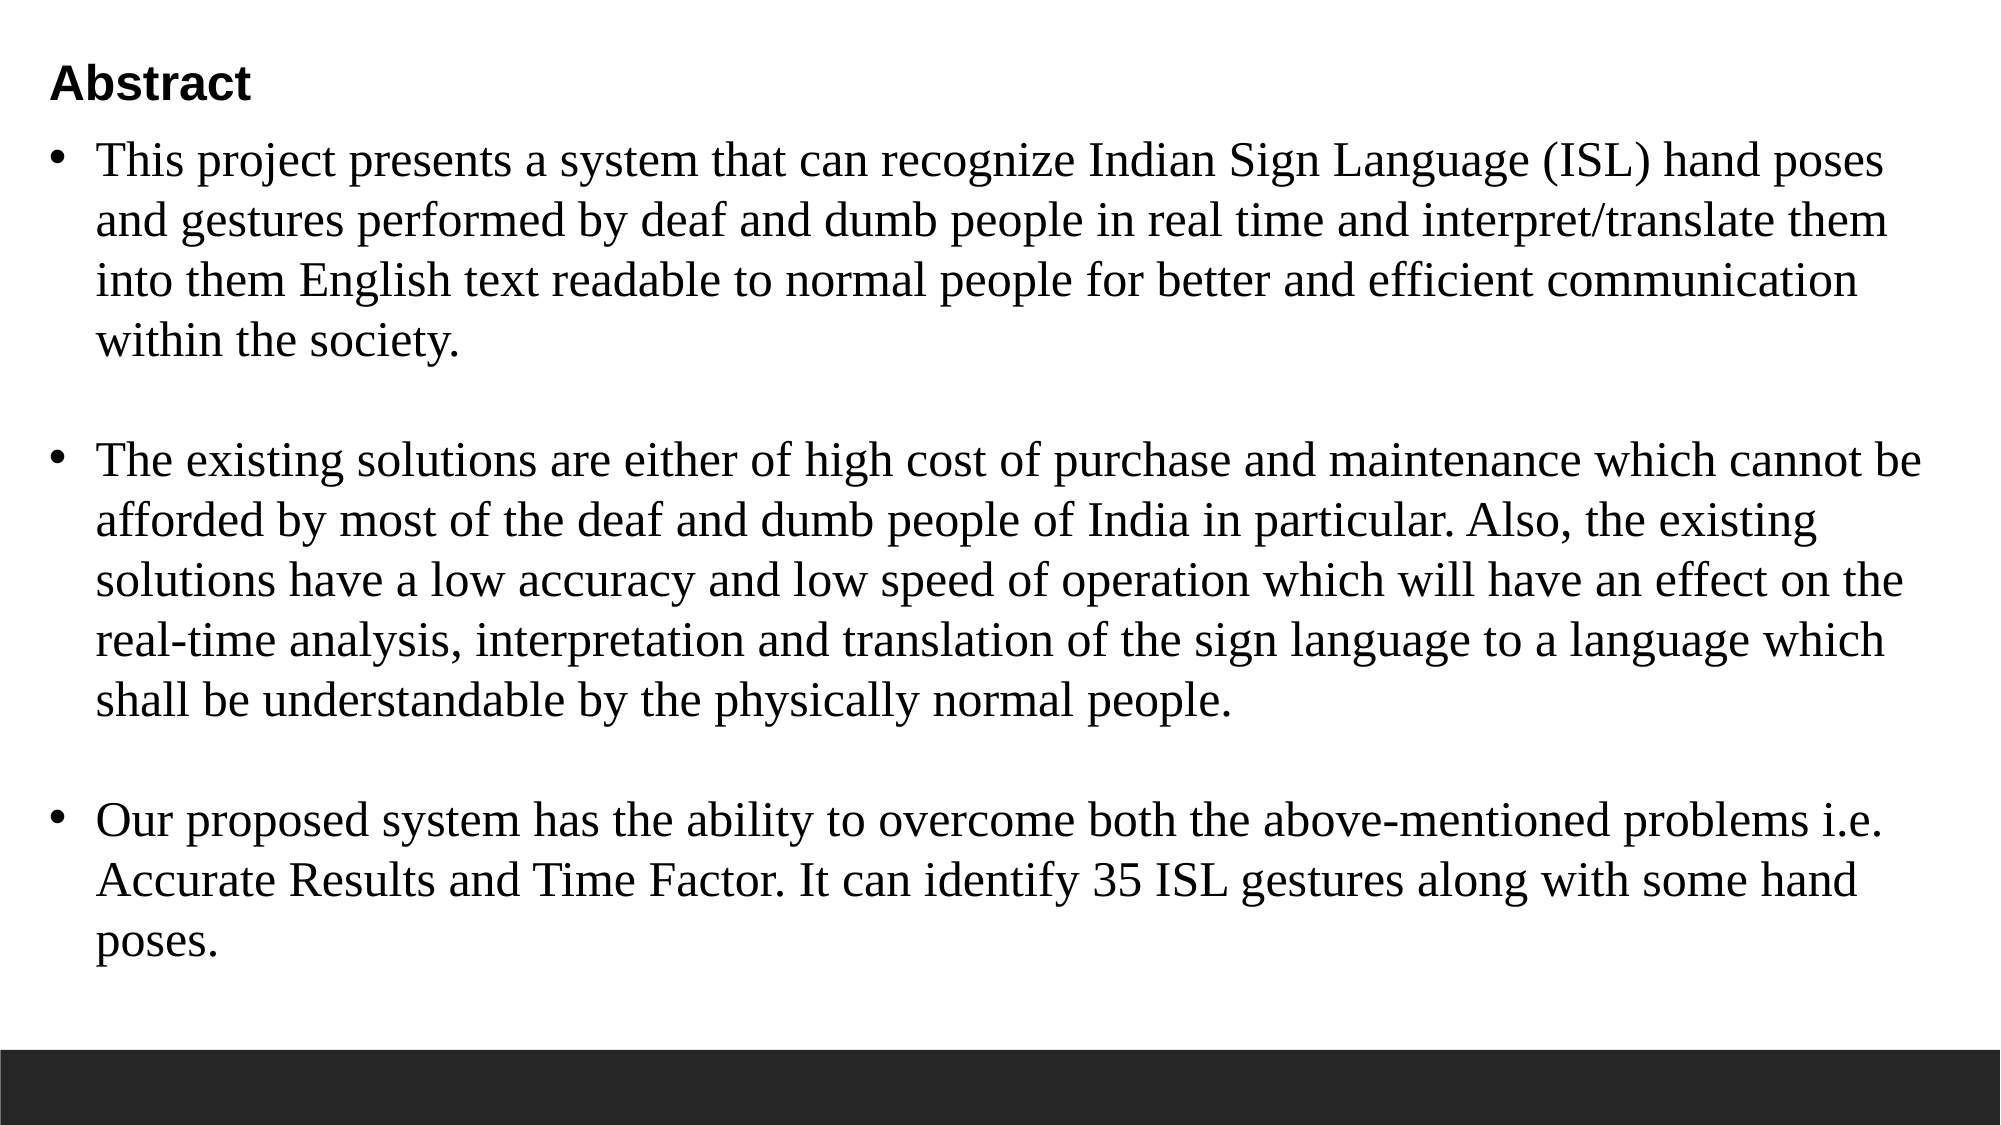

Abstract
This project presents a system that can recognize Indian Sign Language (ISL) hand poses and gestures performed by deaf and dumb people in real time and interpret/translate them into them English text readable to normal people for better and efficient communication within the society.

The existing solutions are either of high cost of purchase and maintenance which cannot be afforded by most of the deaf and dumb people of India in particular. Also, the existing solutions have a low accuracy and low speed of operation which will have an effect on the real-time analysis, interpretation and translation of the sign language to a language which shall be understandable by the physically normal people.

Our proposed system has the ability to overcome both the above-mentioned problems i.e. Accurate Results and Time Factor. It can identify 35 ISL gestures along with some hand poses.